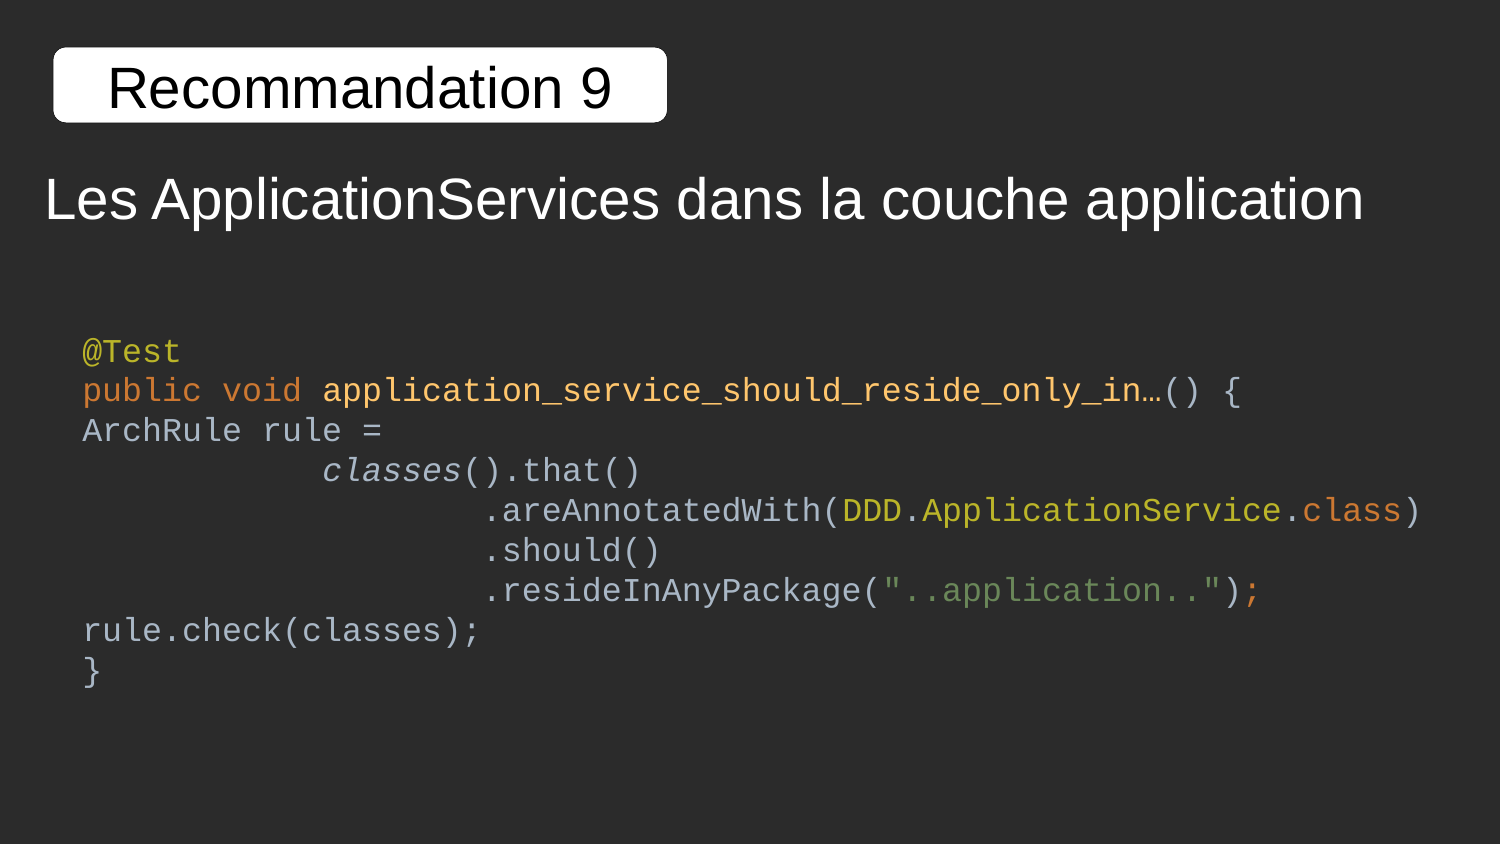

Recommandation 9
Les ApplicationServices dans la couche application
@Test
public void application_service_should_reside_only_in…() {
ArchRule rule =
            classes().that()
                    .areAnnotatedWith(DDD.ApplicationService.class)
                    .should()
                    .resideInAnyPackage("..application..");
rule.check(classes);
}